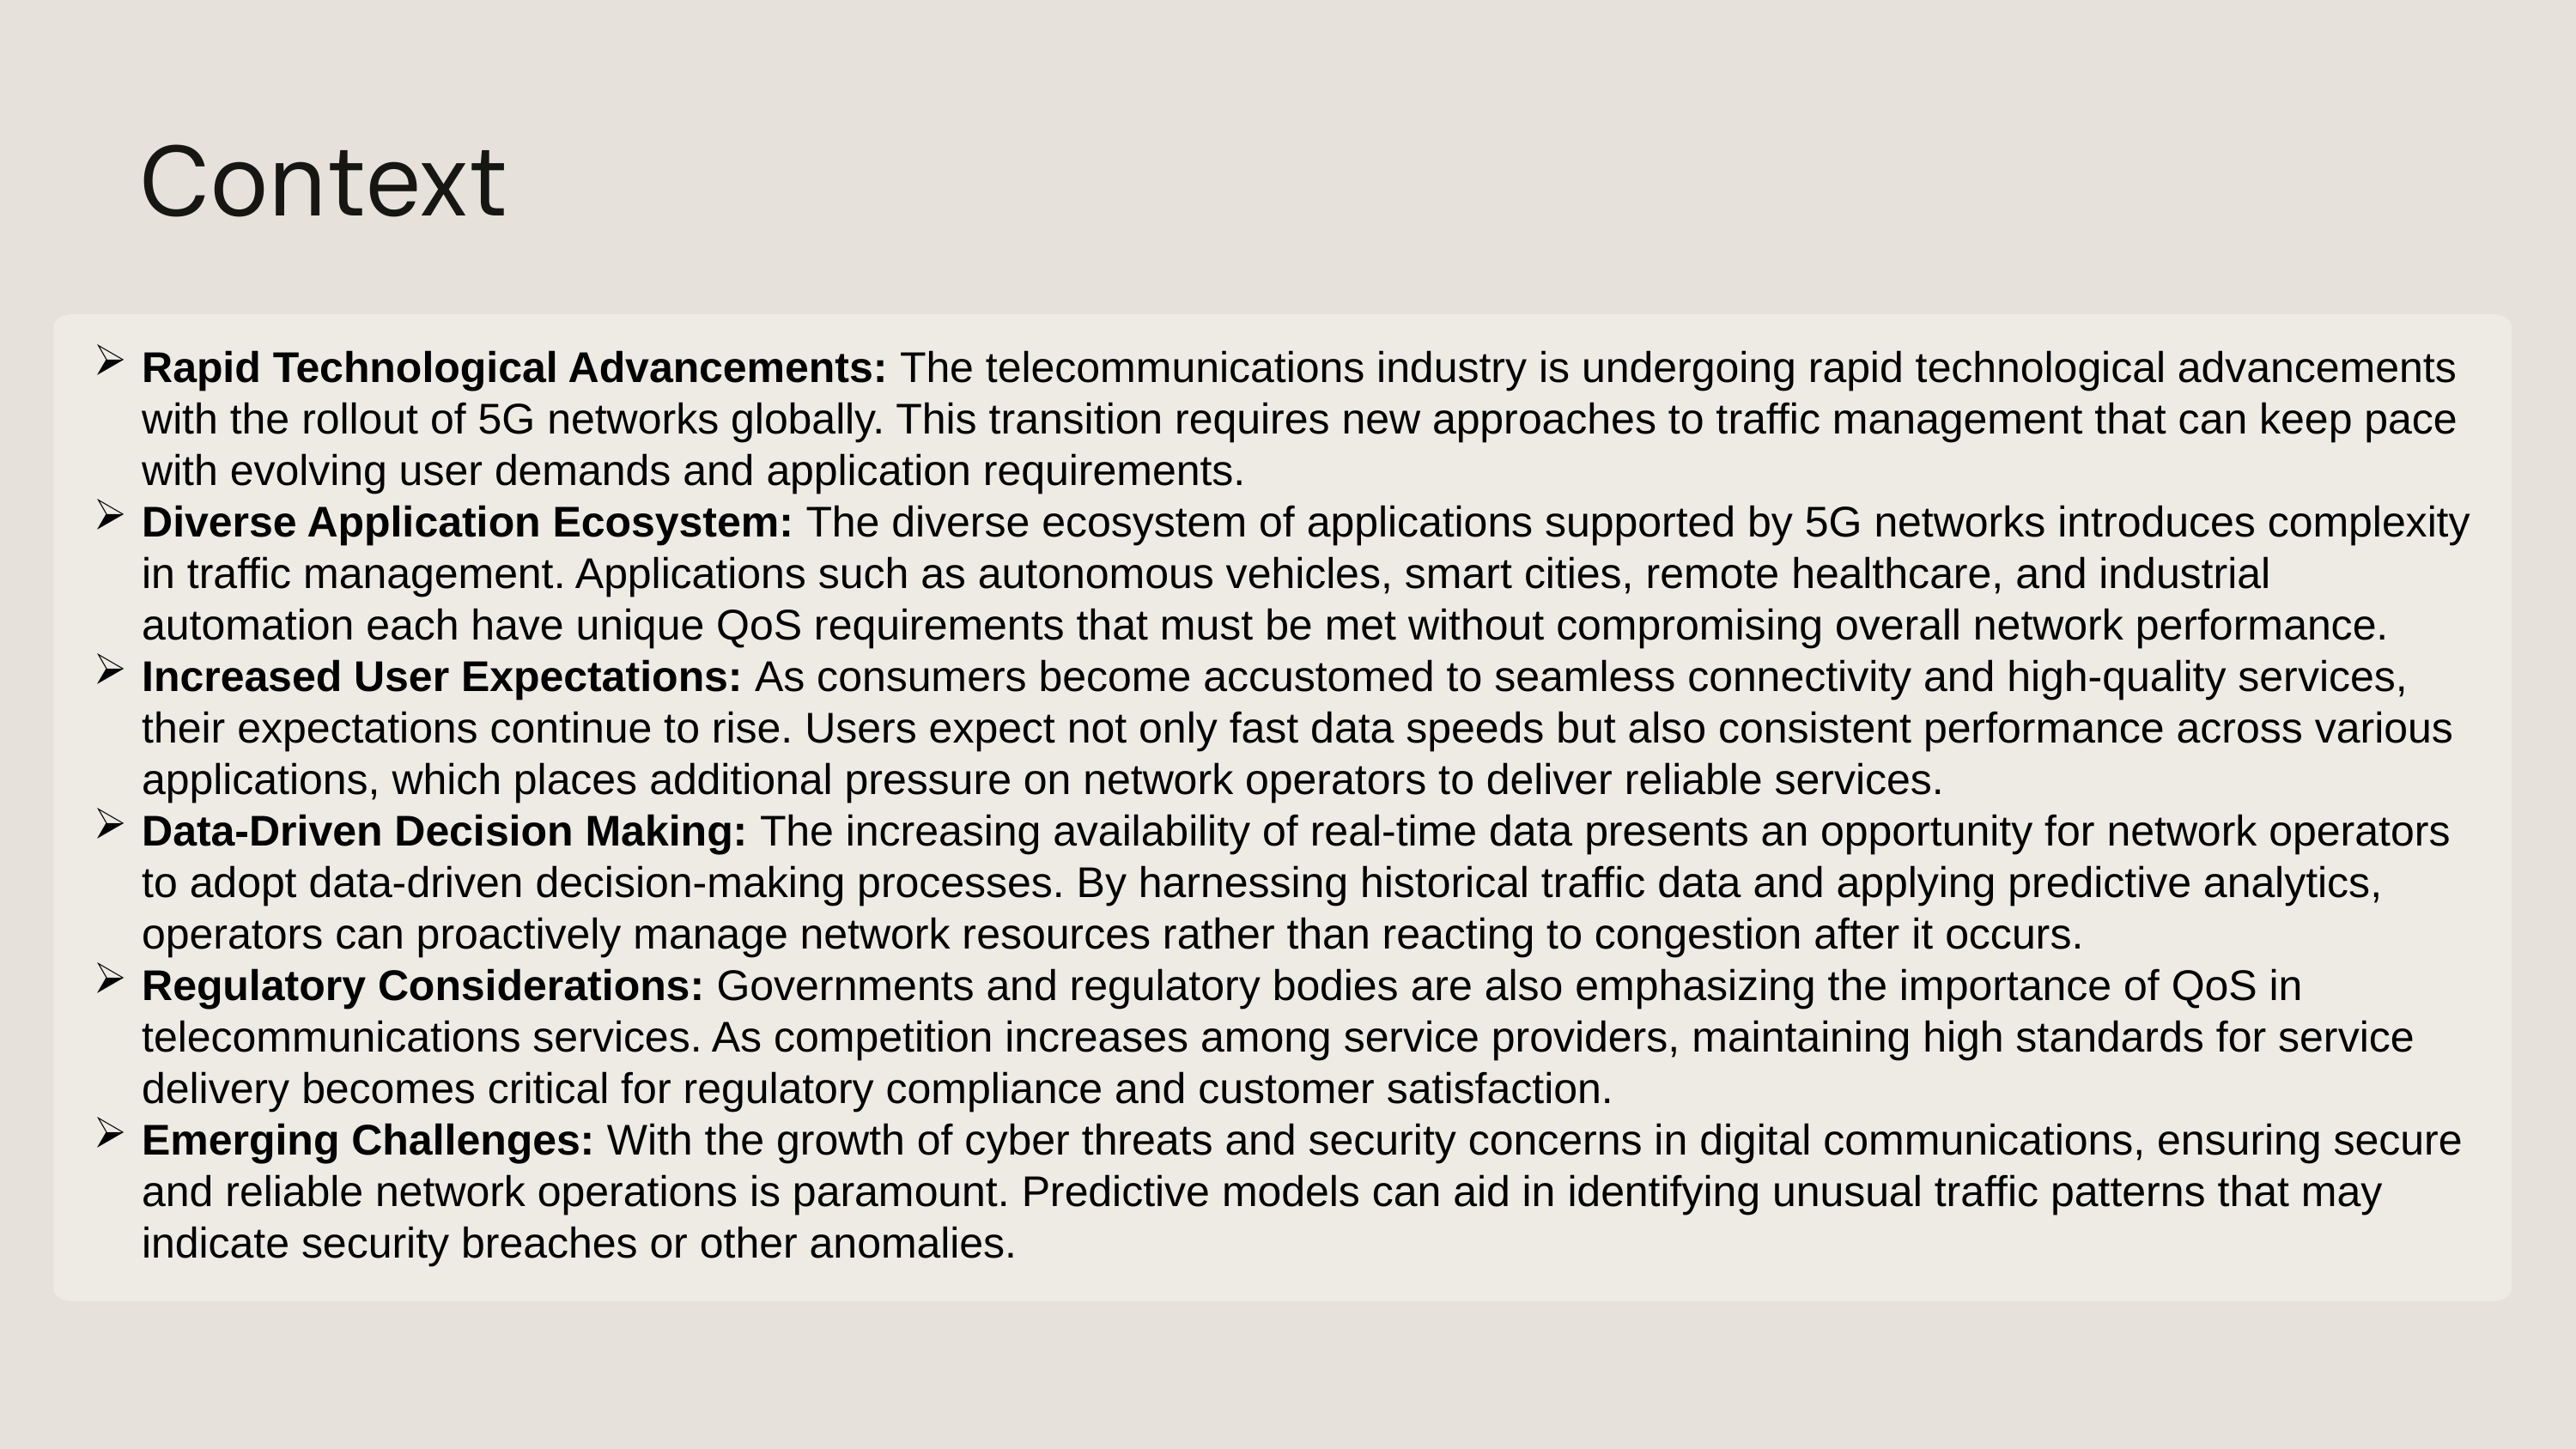

Context

Rapid Technological Advancements: The telecommunications industry is undergoing rapid technological advancements with the rollout of 5G networks globally. This transition requires new approaches to traffic management that can keep pace with evolving user demands and application requirements.
Diverse Application Ecosystem: The diverse ecosystem of applications supported by 5G networks introduces complexity in traffic management. Applications such as autonomous vehicles, smart cities, remote healthcare, and industrial automation each have unique QoS requirements that must be met without compromising overall network performance.
Increased User Expectations: As consumers become accustomed to seamless connectivity and high-quality services, their expectations continue to rise. Users expect not only fast data speeds but also consistent performance across various applications, which places additional pressure on network operators to deliver reliable services.
Data-Driven Decision Making: The increasing availability of real-time data presents an opportunity for network operators to adopt data-driven decision-making processes. By harnessing historical traffic data and applying predictive analytics, operators can proactively manage network resources rather than reacting to congestion after it occurs.
Regulatory Considerations: Governments and regulatory bodies are also emphasizing the importance of QoS in telecommunications services. As competition increases among service providers, maintaining high standards for service delivery becomes critical for regulatory compliance and customer satisfaction.
Emerging Challenges: With the growth of cyber threats and security concerns in digital communications, ensuring secure and reliable network operations is paramount. Predictive models can aid in identifying unusual traffic patterns that may indicate security breaches or other anomalies.